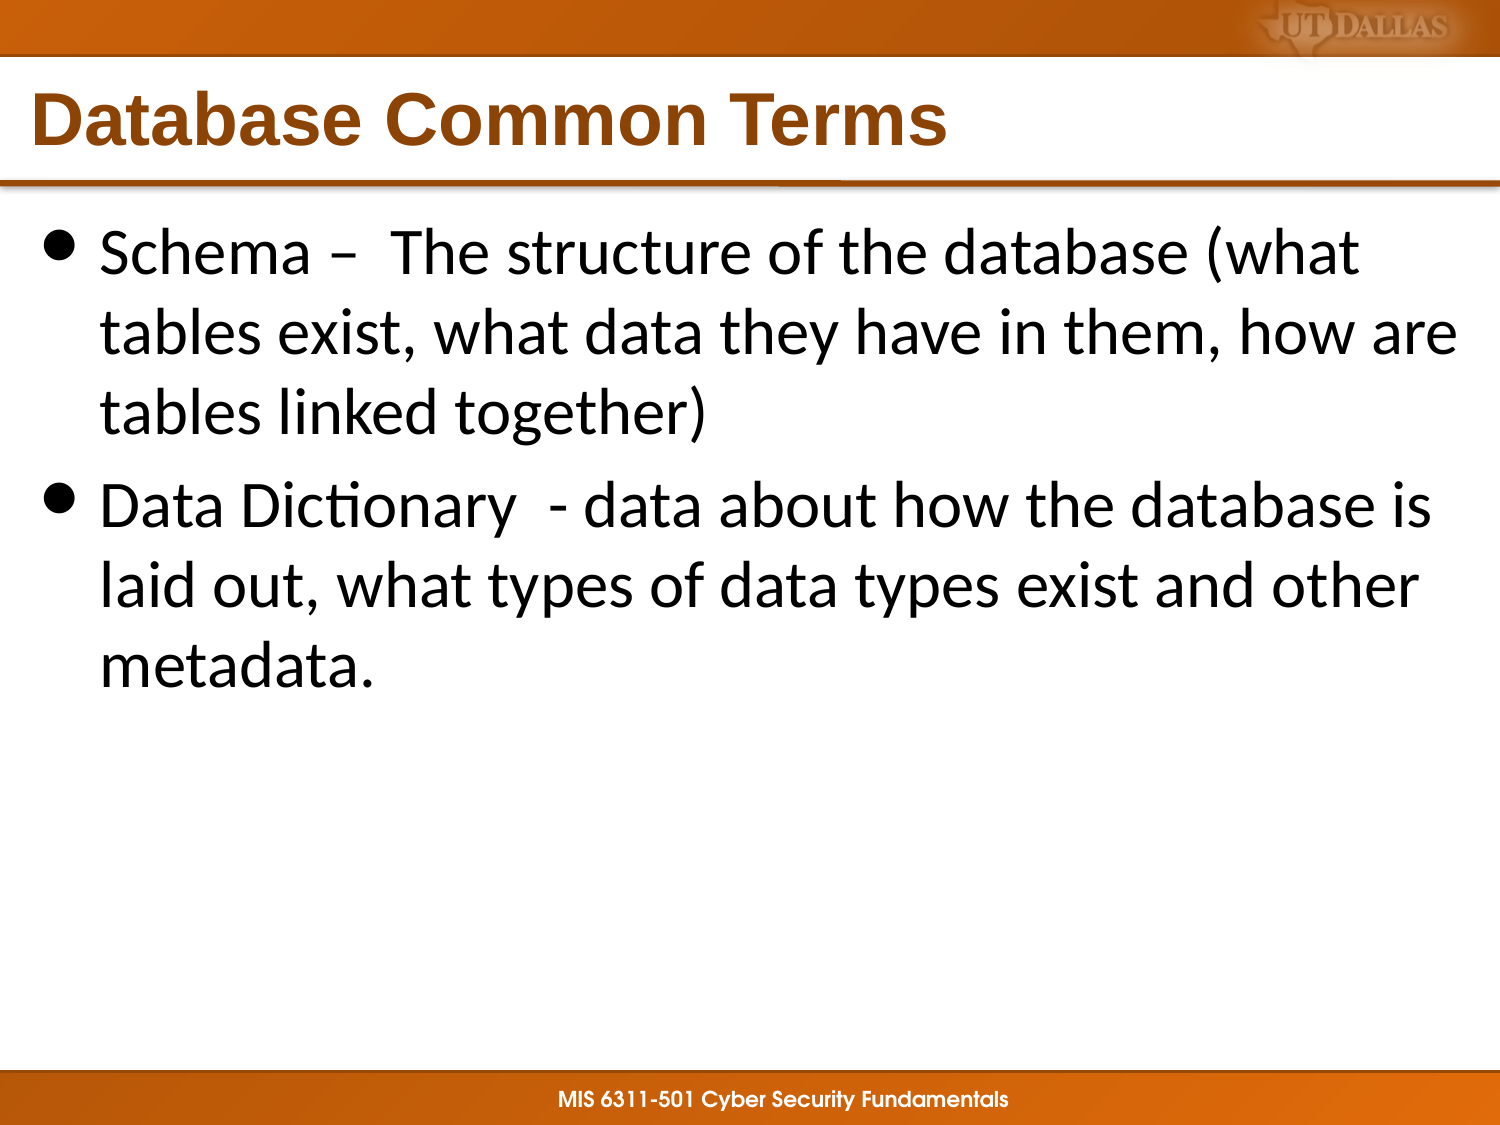

# Database Common Terms
Schema –  The structure of the database (what tables exist, what data they have in them, how are tables linked together)
Data Dictionary  - data about how the database is laid out, what types of data types exist and other metadata.